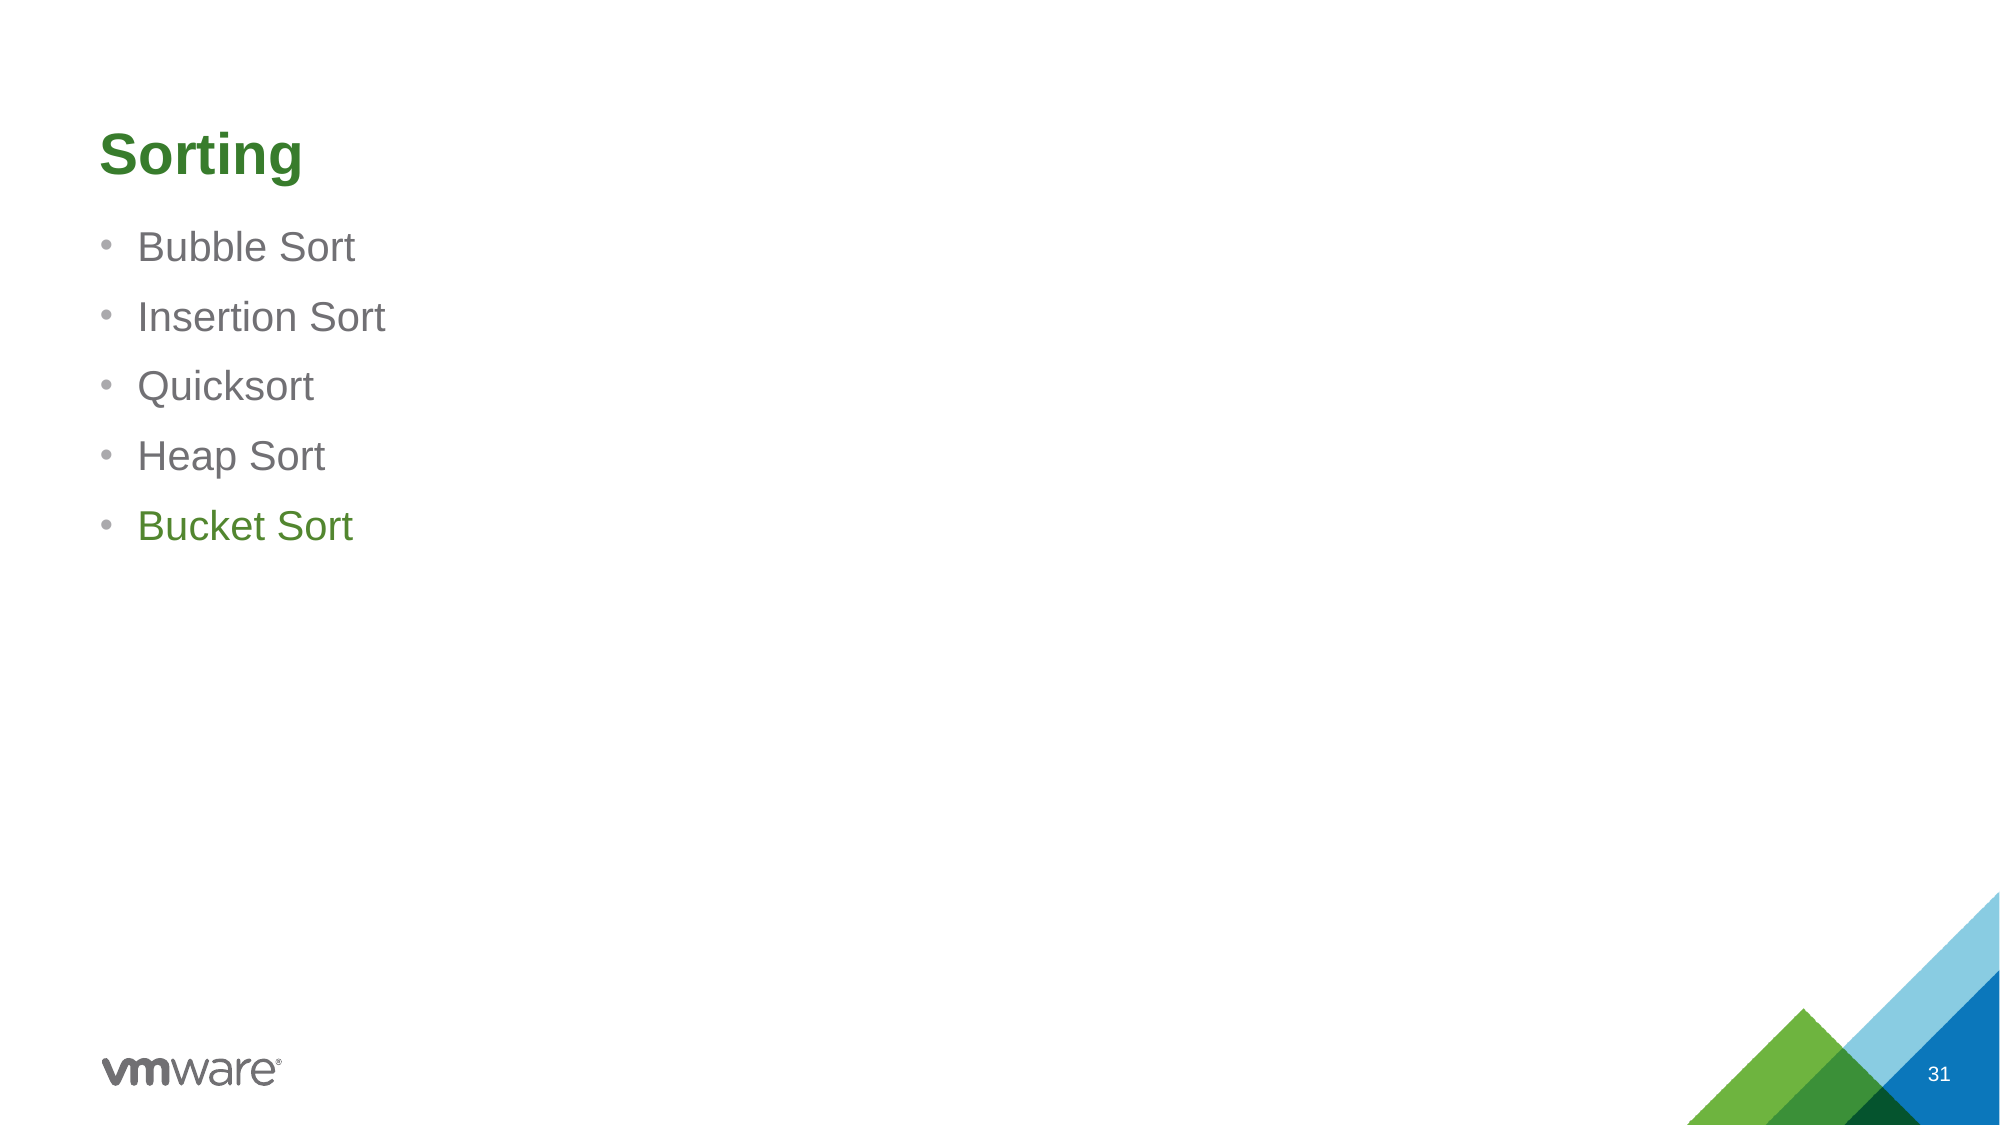

# Sorting
Bubble Sort
Insertion Sort
Quicksort
Heap Sort
Bucket Sort

31